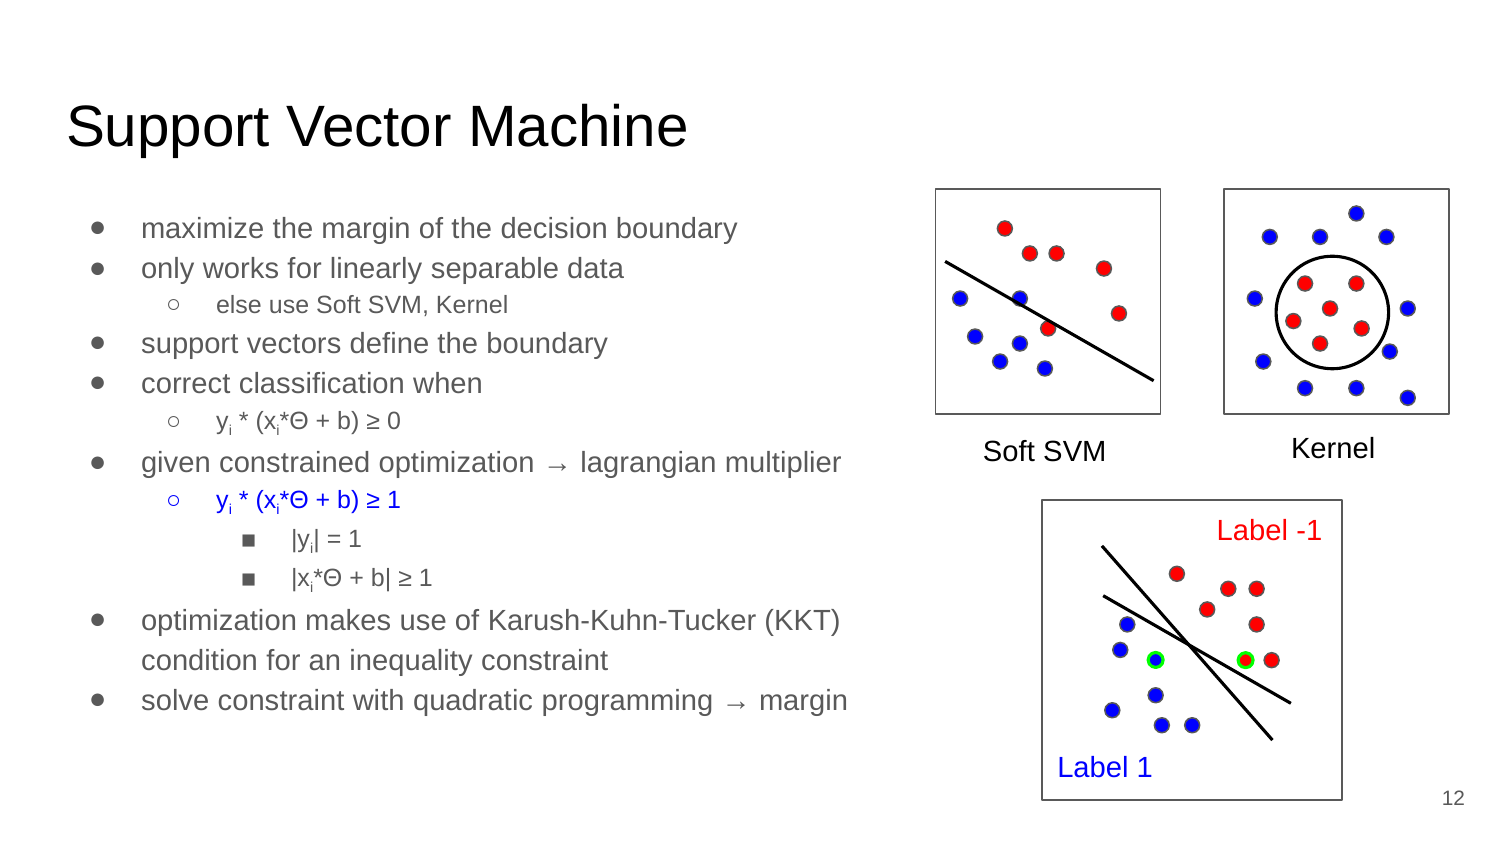

# Support Vector Machine

maximize the margin of the decision boundary
only works for linearly separable data
else use Soft SVM, Kernel
support vectors define the boundary
correct classification when
yi * (xi*Θ + b) ≥ 0
given constrained optimization → lagrangian multiplier
yi * (xi*Θ + b) ≥ 1
|yi| = 1
|xi*Θ + b| ≥ 1
optimization makes use of Karush-Kuhn-Tucker (KKT) condition for an inequality constraint
solve constraint with quadratic programming → margin

Kernel
Soft SVM
Label -1

Label 1
12